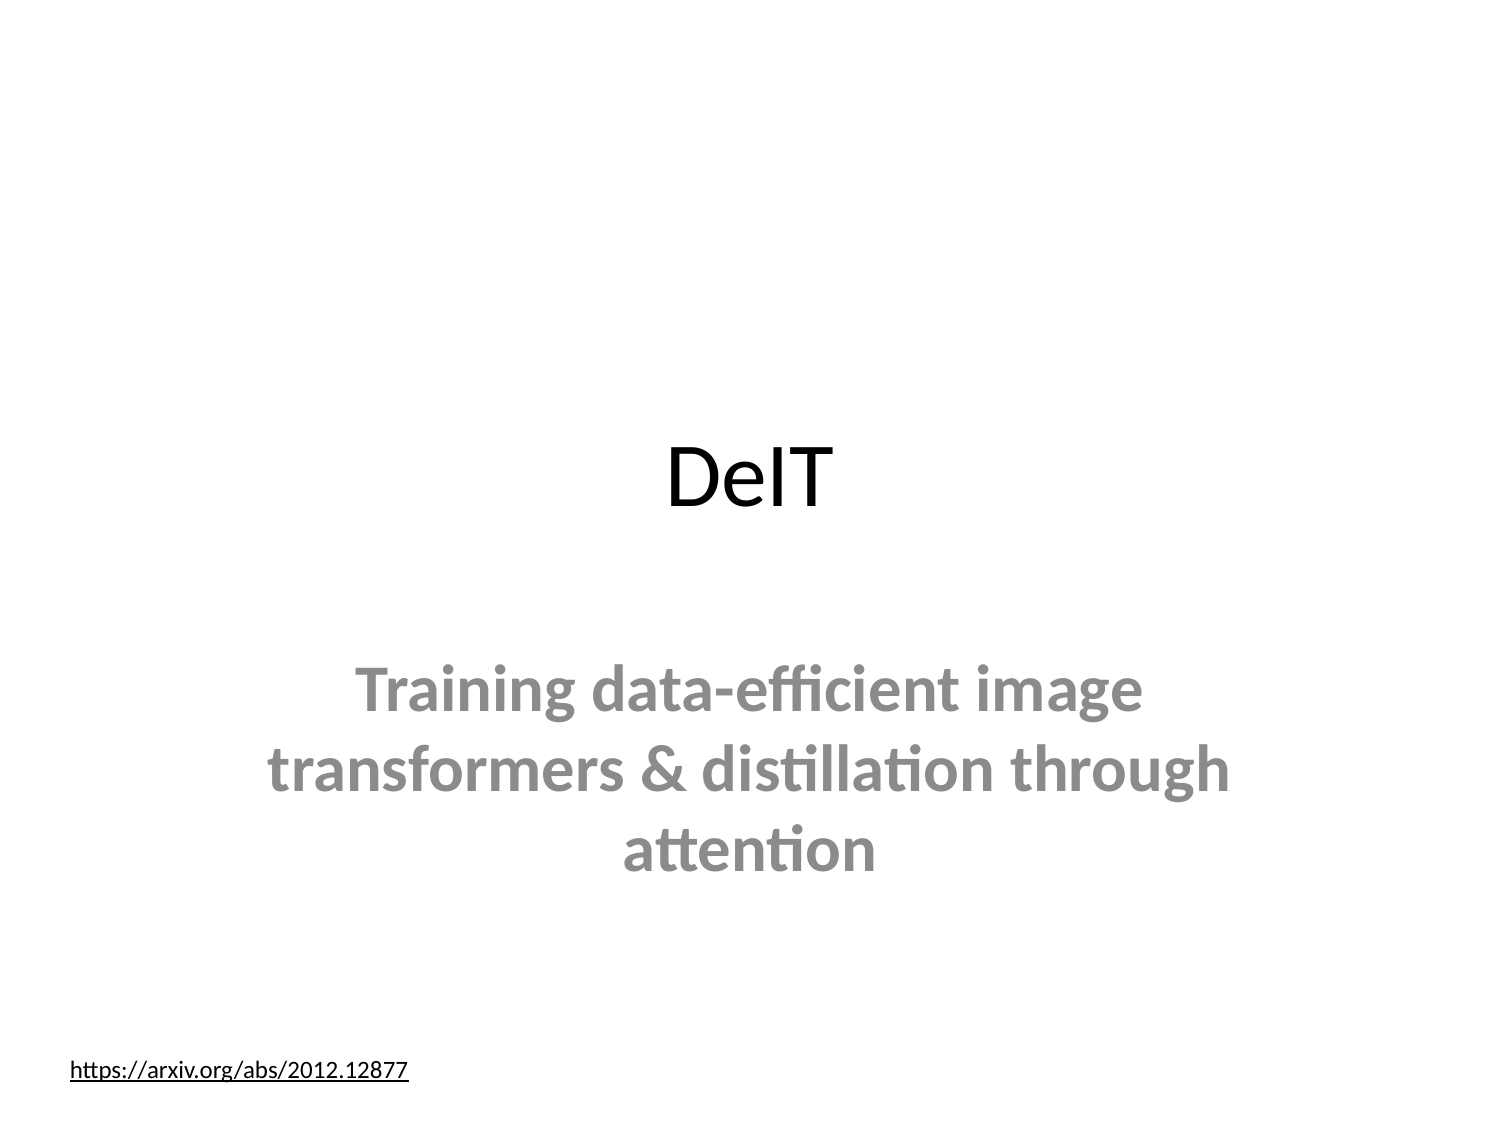

# DeIT
Training data-efficient image transformers & distillation through attention

https://arxiv.org/abs/2012.12877